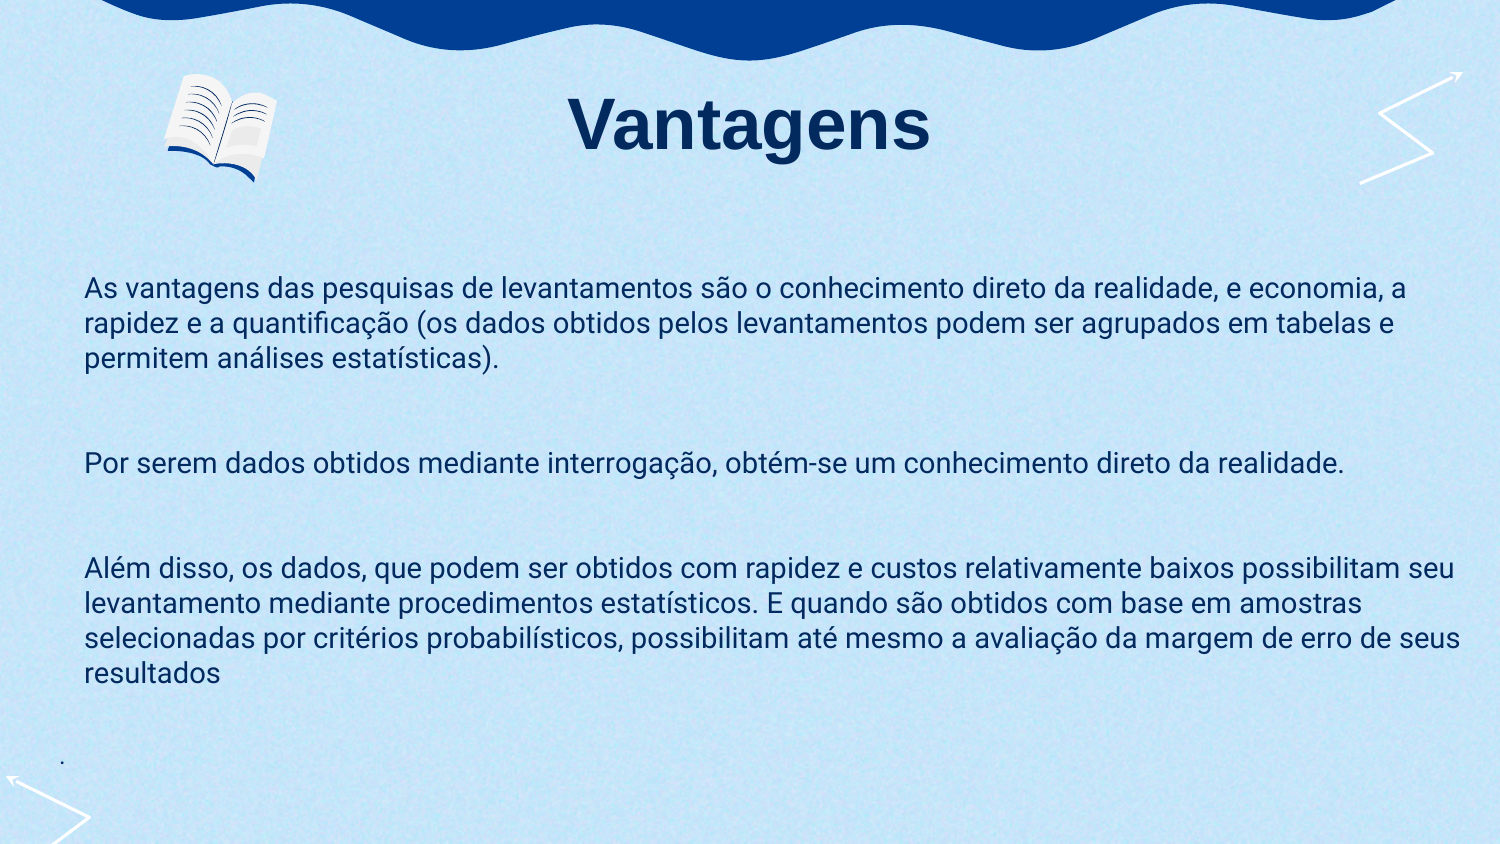

# Vantagens

As vantagens das pesquisas de levantamentos são o conhecimento direto da realidade, e economia, a rapidez e a quantificação (os dados obtidos pelos levantamentos podem ser agrupados em tabelas e permitem análises estatísticas).

Por serem dados obtidos mediante interrogação, obtém-se um conhecimento direto da realidade.

Além disso, os dados, que podem ser obtidos com rapidez e custos relativamente baixos possibilitam seu levantamento mediante procedimentos estatísticos. E quando são obtidos com base em amostras selecionadas por critérios probabilísticos, possibilitam até mesmo a avaliação da margem de erro de seus resultados

.